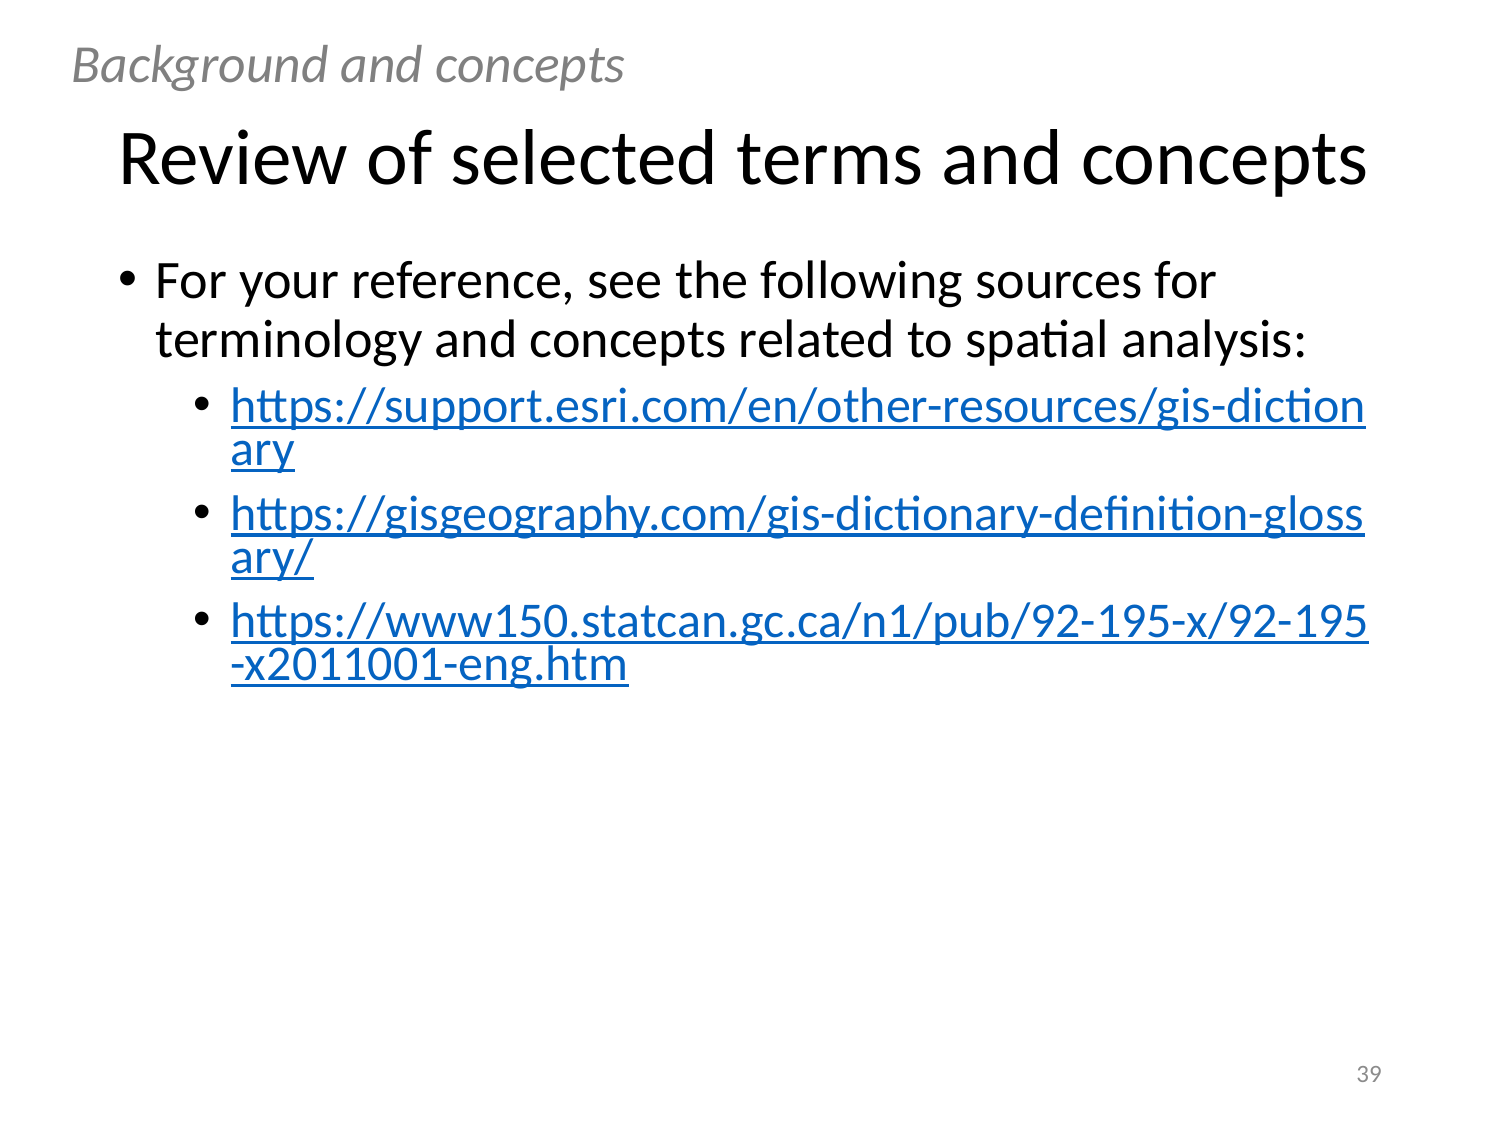

Background and concepts
# Review of selected terms and concepts
For your reference, see the following sources for terminology and concepts related to spatial analysis:
https://support.esri.com/en/other-resources/gis-dictionary
https://gisgeography.com/gis-dictionary-definition-glossary/
https://www150.statcan.gc.ca/n1/pub/92-195-x/92-195-x2011001-eng.htm
39